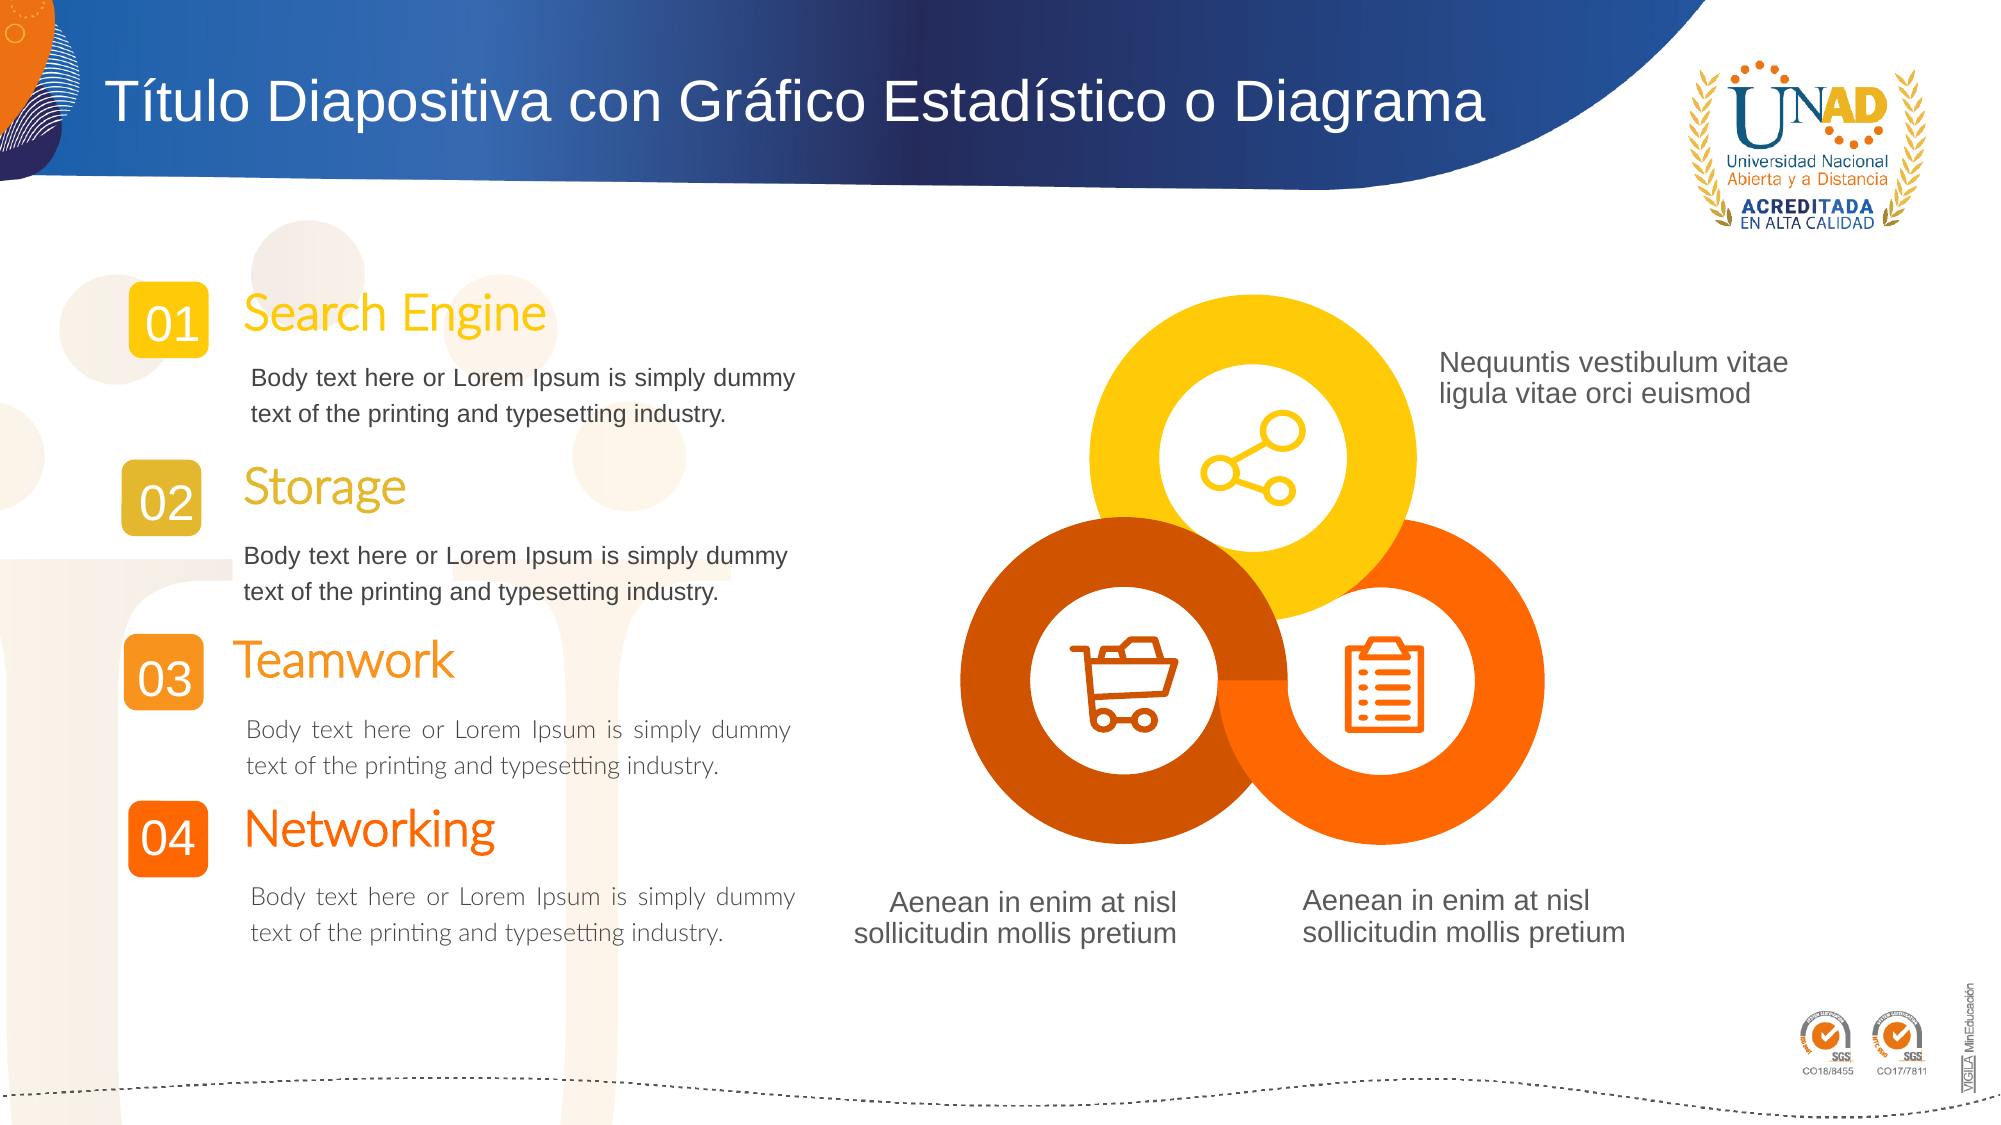

# Título Diapositiva con Gráfico Estadístico o Diagrama
Search Engine
Body text here or Lorem Ipsum is simply dummy text of the printing and typesetting industry.
01

Nequuntis vestibulum vitae ligula vitae orci euismod

Storage
Body text here or Lorem Ipsum is simply dummy text of the printing and typesetting industry.
02

Teamwork
Body text here or Lorem Ipsum is simply dummy text of the printing and typesetting industry.
03

Networking
Body text here or Lorem Ipsum is simply dummy text of the printing and typesetting industry.
04

Aenean in enim at nisl sollicitudin mollis pretium
Aenean in enim at nisl sollicitudin mollis pretium